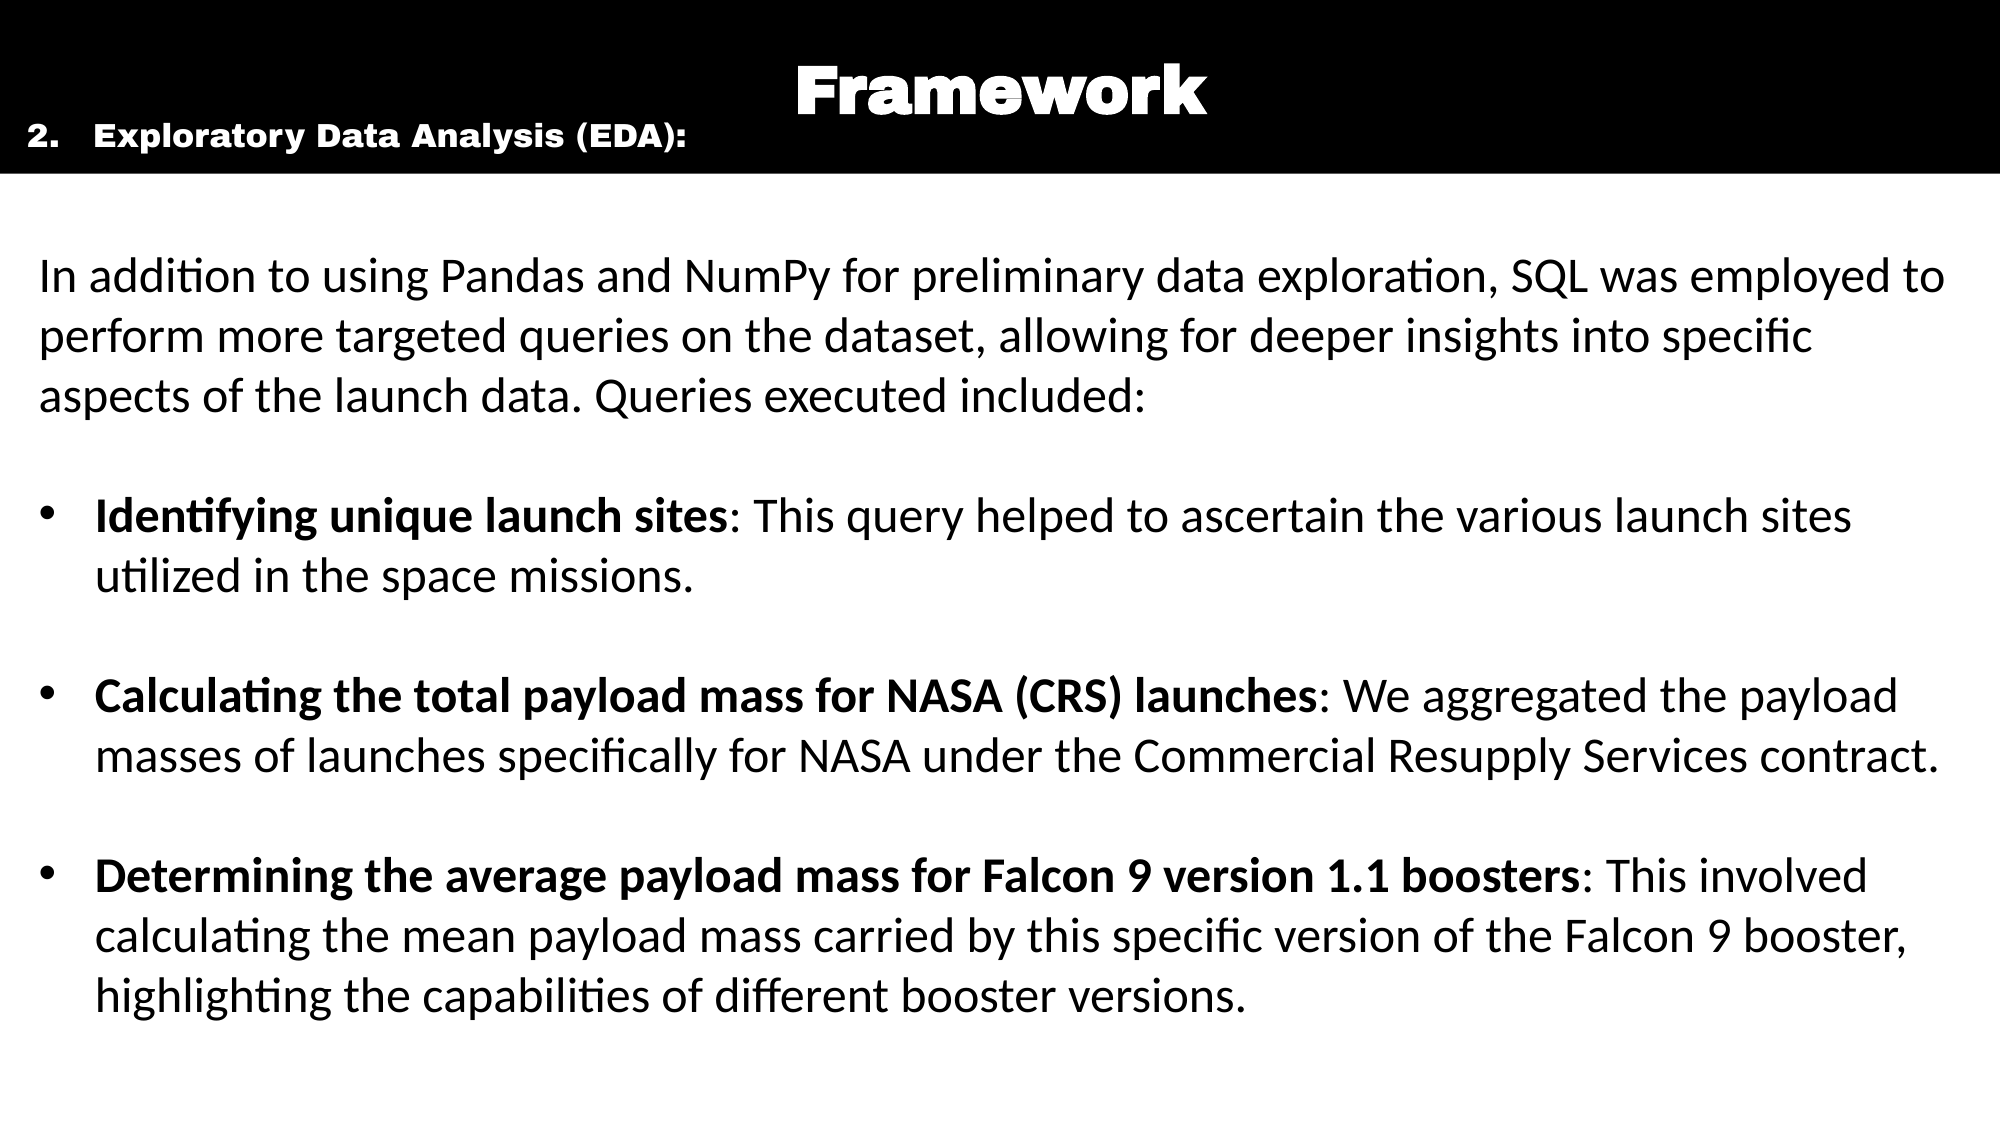

Framework
2.   Exploratory Data Analysis (EDA):

In addition to using Pandas and NumPy for preliminary data exploration, SQL was employed to perform more targeted queries on the dataset, allowing for deeper insights into specific aspects of the launch data. Queries executed included:

Identifying unique launch sites: This query helped to ascertain the various launch sites utilized in the space missions.

Calculating the total payload mass for NASA (CRS) launches: We aggregated the payload masses of launches specifically for NASA under the Commercial Resupply Services contract.

Determining the average payload mass for Falcon 9 version 1.1 boosters: This involved calculating the mean payload mass carried by this specific version of the Falcon 9 booster, highlighting the capabilities of different booster versions.